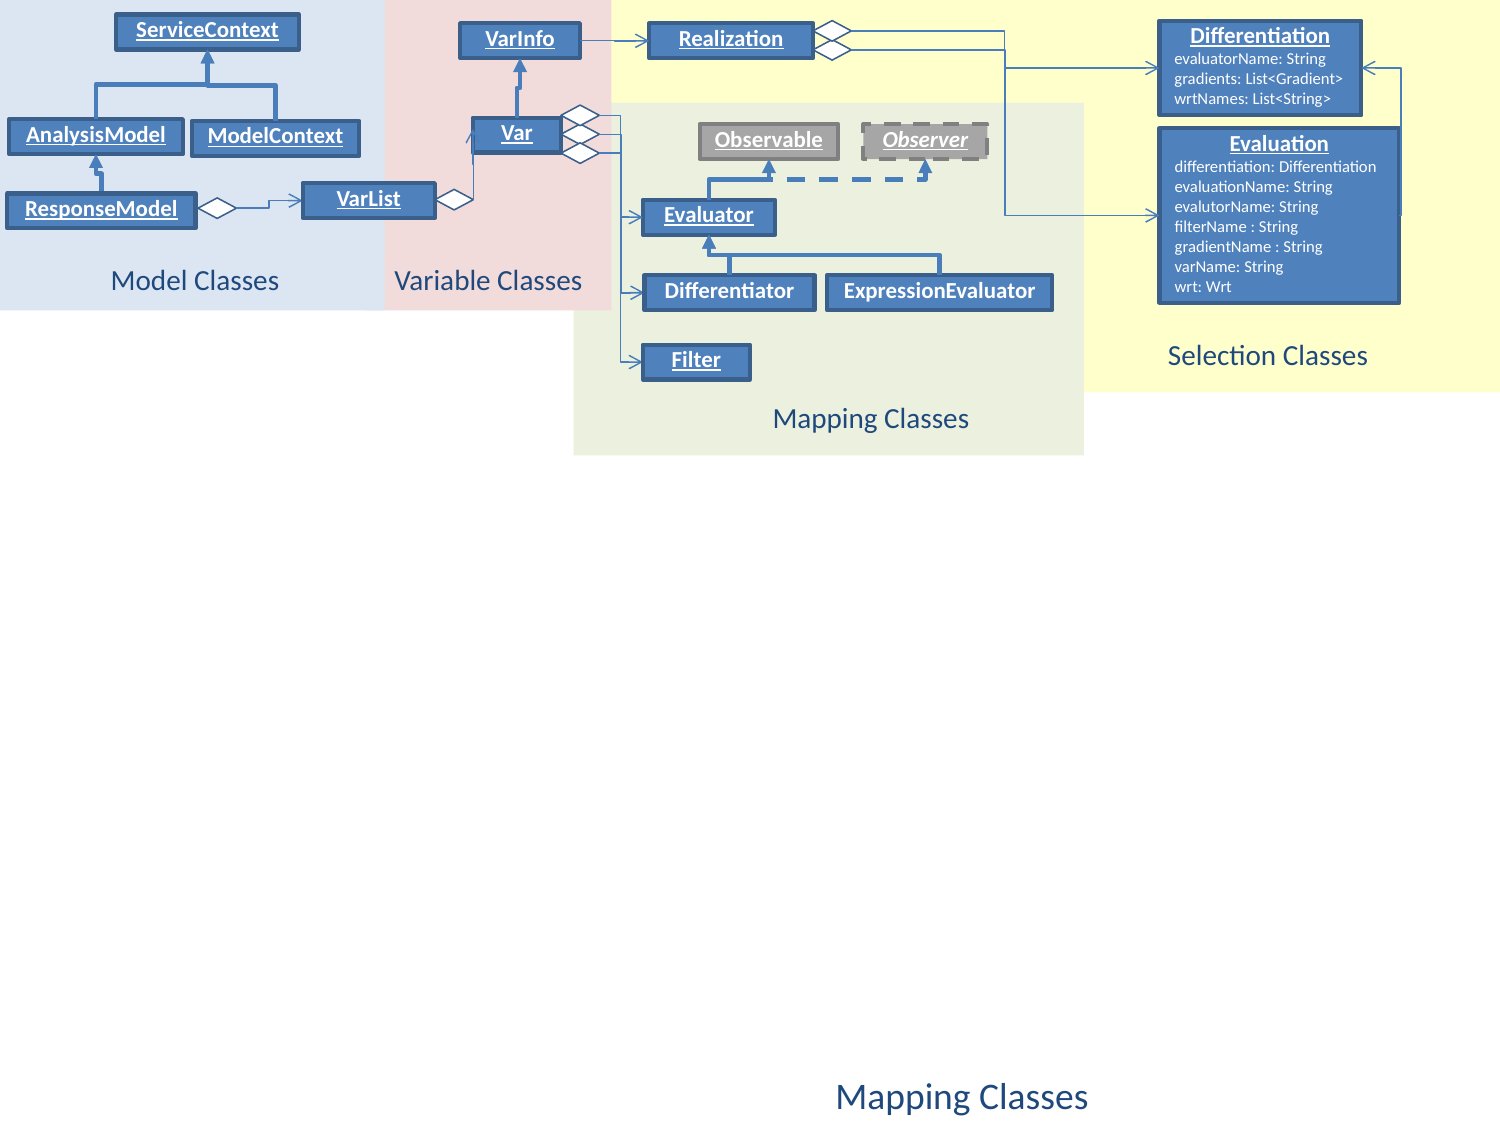

ServiceContext
Differentiation
evaluatorName: String
gradients: List<Gradient>
wrtNames: List<String>

VarInfo
Realization

Var
AnalysisModel
ModelContext

Observable
Observer
Evaluation
differentiation: Differentiation
evaluationName: String
evalutorName: String
filterName : String
gradientName : String
varName: String
wrt: Wrt

VarList

ResponseModel

Evaluator
Model Classes
Variable Classes
Differentiator
ExpressionEvaluator
Selection Classes
Filter
Mapping Classes
Mapping Classes